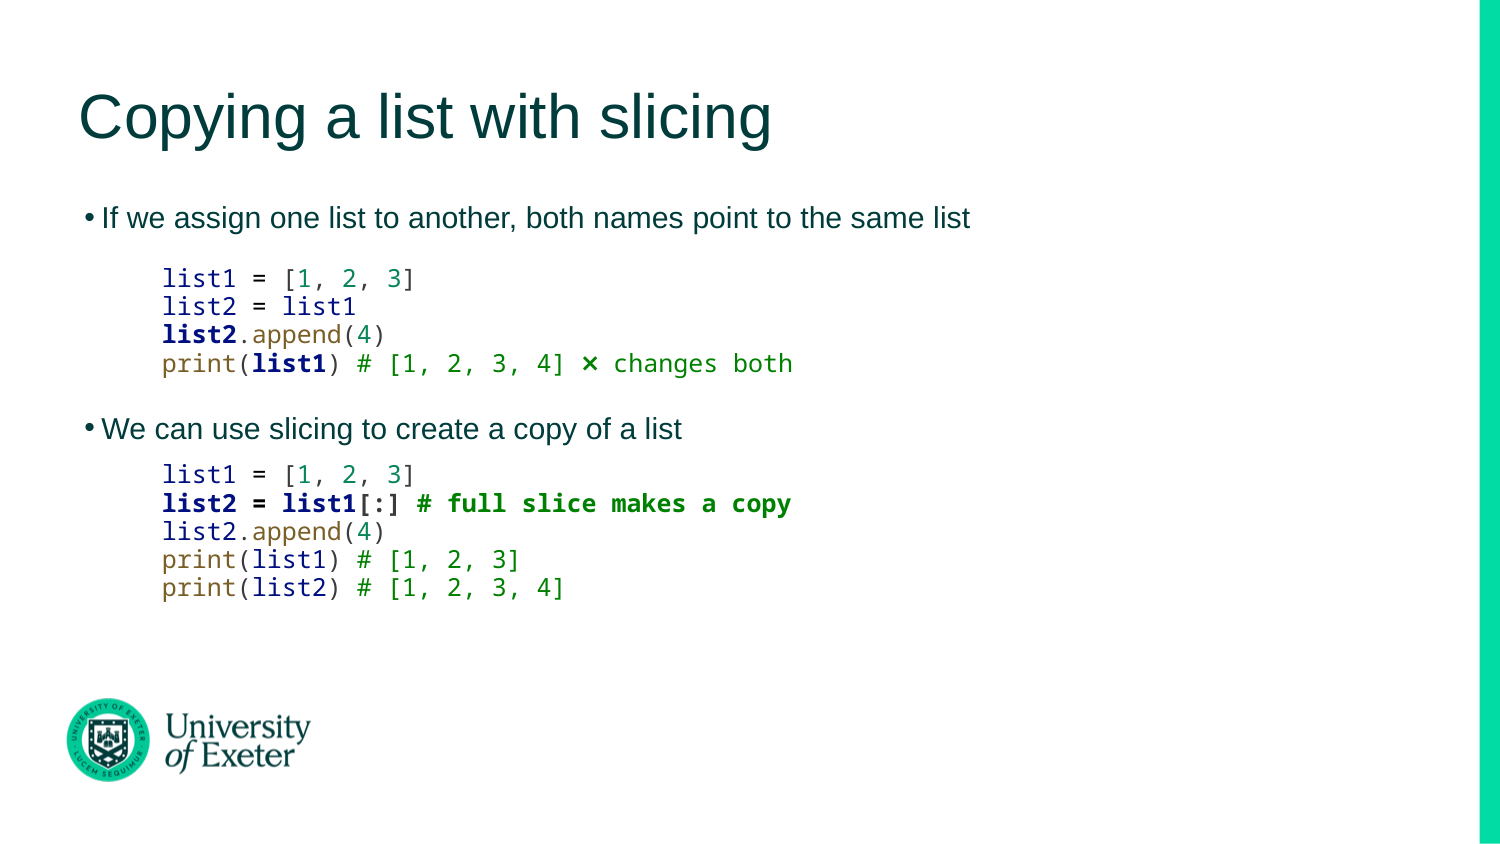

# Copying a list with slicing
If we assign one list to another, both names point to the same list

We can use slicing to create a copy of a list
list1 = [1, 2, 3]
list2 = list1
list2.append(4)
print(list1) # [1, 2, 3, 4] ❌ changes both

list1 = [1, 2, 3]
list2 = list1[:] # full slice makes a copy
list2.append(4)
print(list1) # [1, 2, 3]
print(list2) # [1, 2, 3, 4]